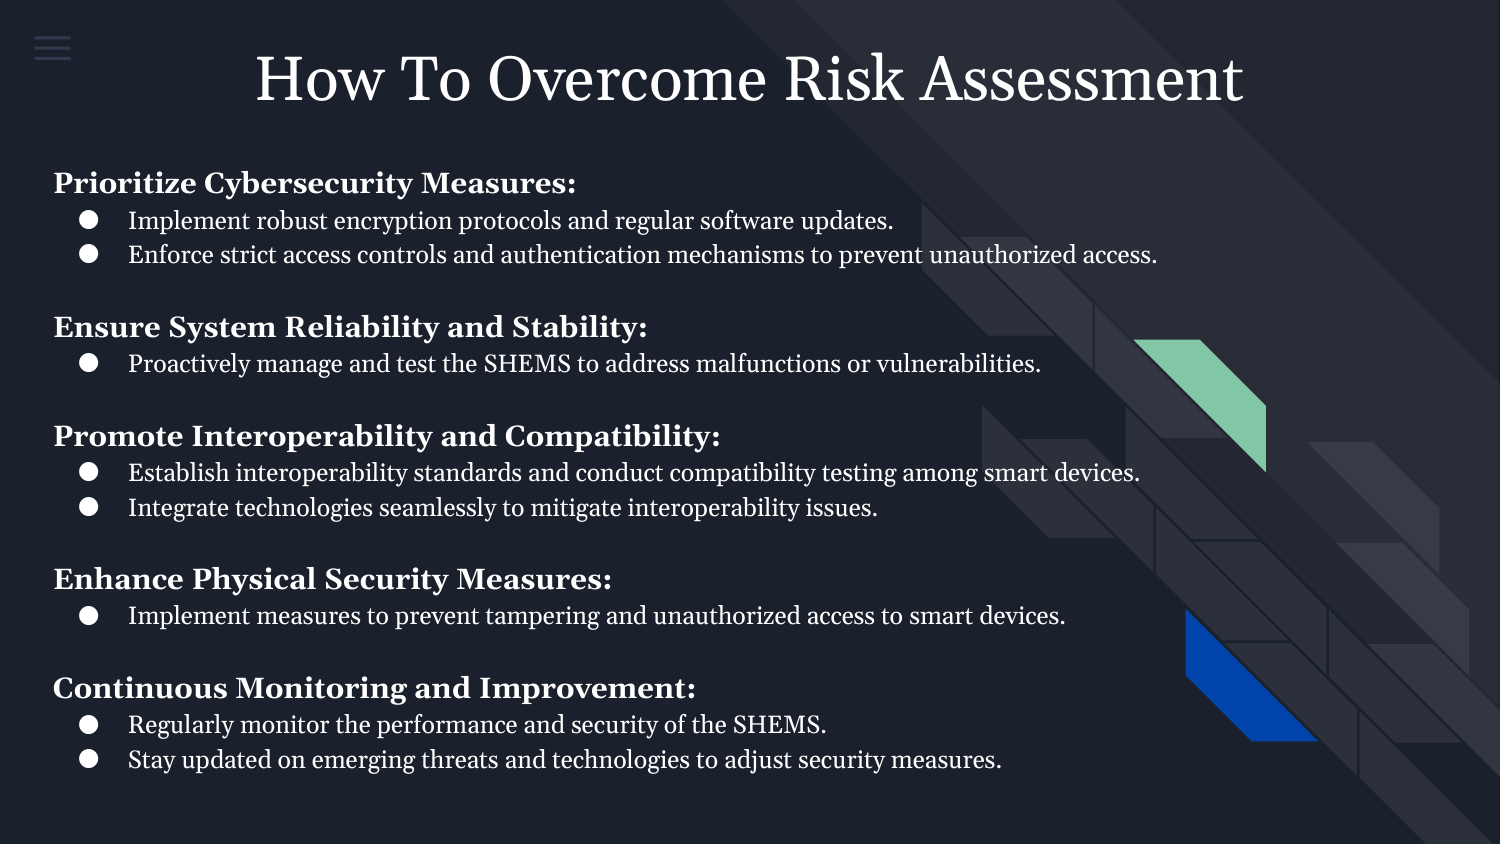

How To Overcome Risk Assessment
Prioritize Cybersecurity Measures:
Implement robust encryption protocols and regular software updates.
Enforce strict access controls and authentication mechanisms to prevent unauthorized access.

Ensure System Reliability and Stability:
Proactively manage and test the SHEMS to address malfunctions or vulnerabilities.

Promote Interoperability and Compatibility:
Establish interoperability standards and conduct compatibility testing among smart devices.
Integrate technologies seamlessly to mitigate interoperability issues.

Enhance Physical Security Measures:
Implement measures to prevent tampering and unauthorized access to smart devices.

Continuous Monitoring and Improvement:
Regularly monitor the performance and security of the SHEMS.
Stay updated on emerging threats and technologies to adjust security measures.